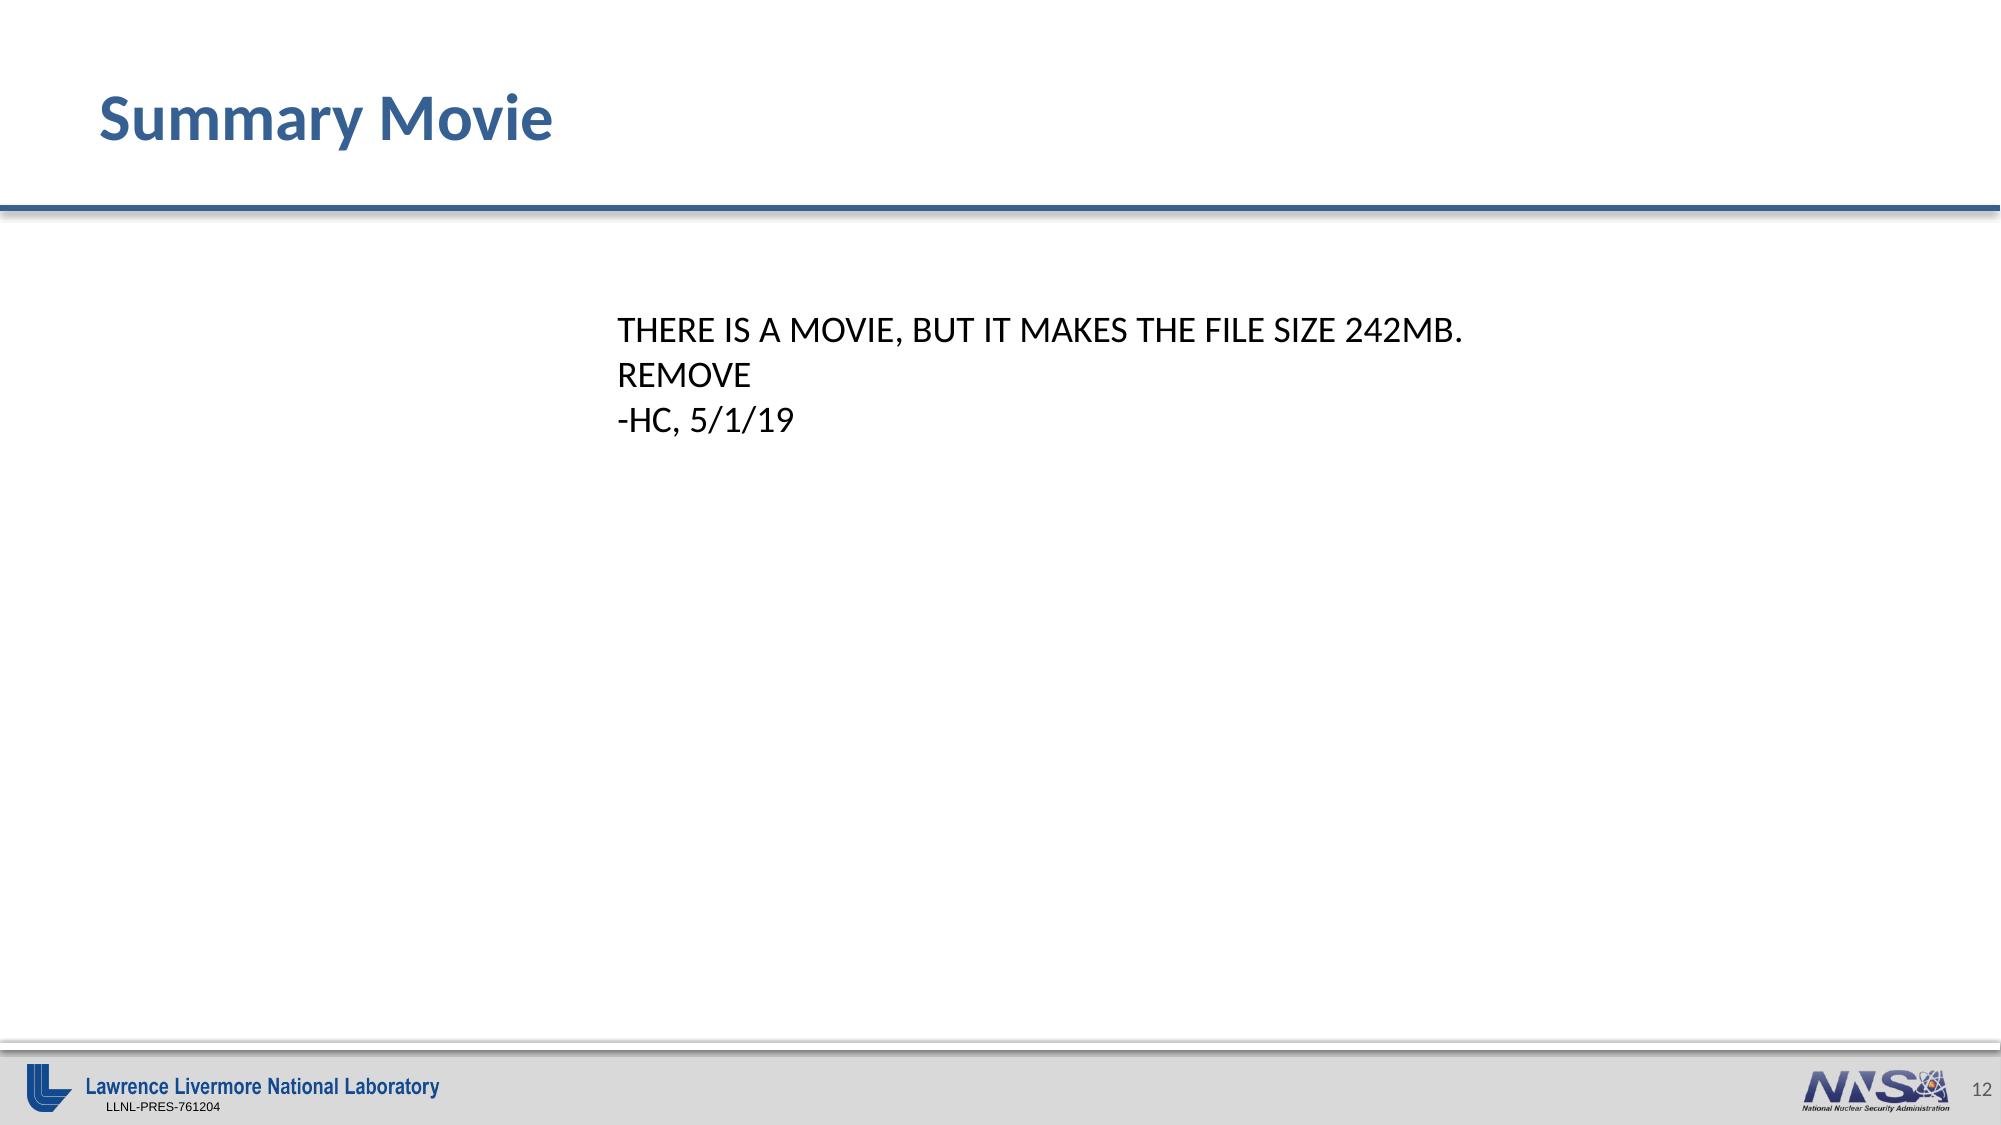

# Summary Movie
THERE IS A MOVIE, BUT IT MAKES THE FILE SIZE 242MB.
REMOVE
-HC, 5/1/19